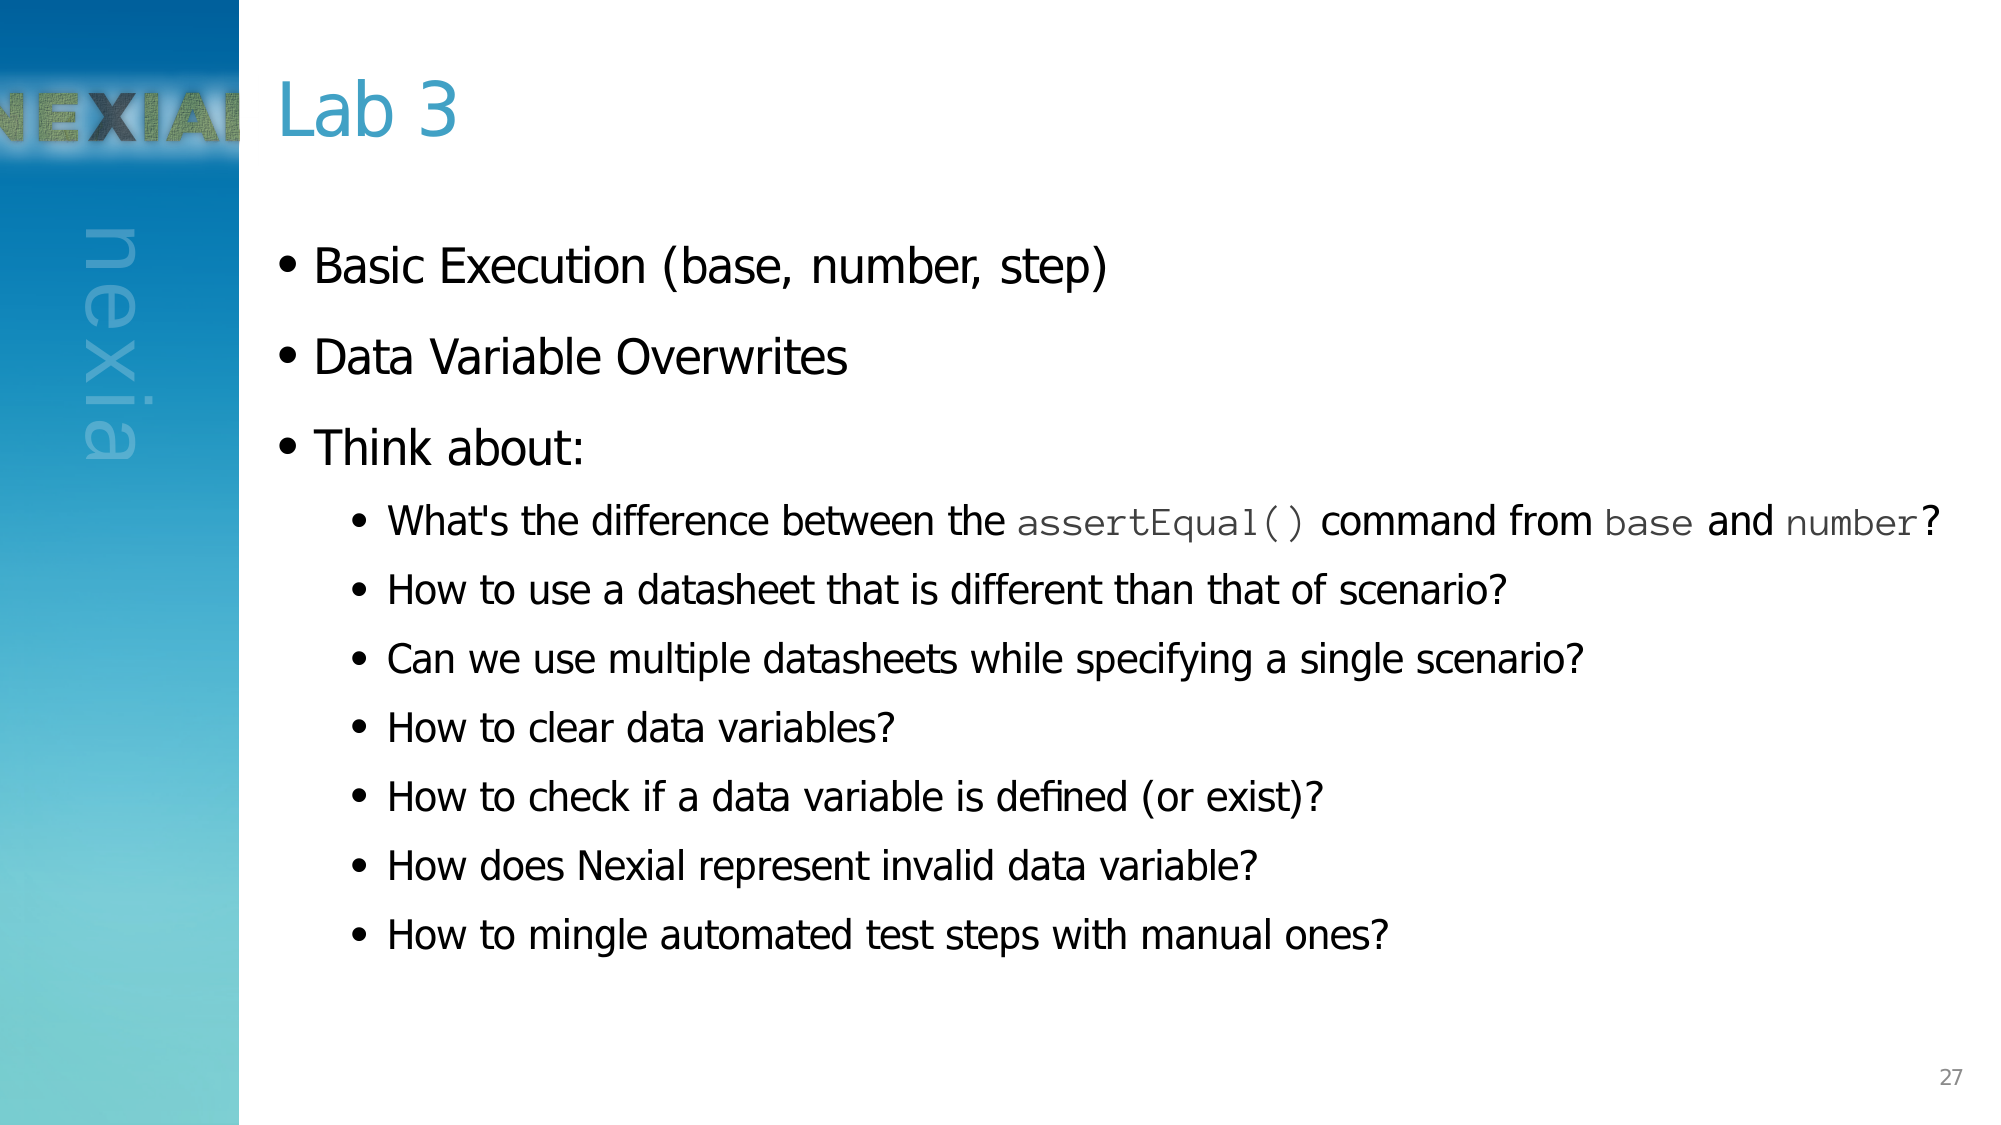

# Lab 3
Basic Execution (base, number, step)
Data Variable Overwrites
Think about:
What's the difference between the assertEqual() command from base and number?
How to use a datasheet that is different than that of scenario?
Can we use multiple datasheets while specifying a single scenario?
How to clear data variables?
How to check if a data variable is defined (or exist)?
How does Nexial represent invalid data variable?
How to mingle automated test steps with manual ones?

27